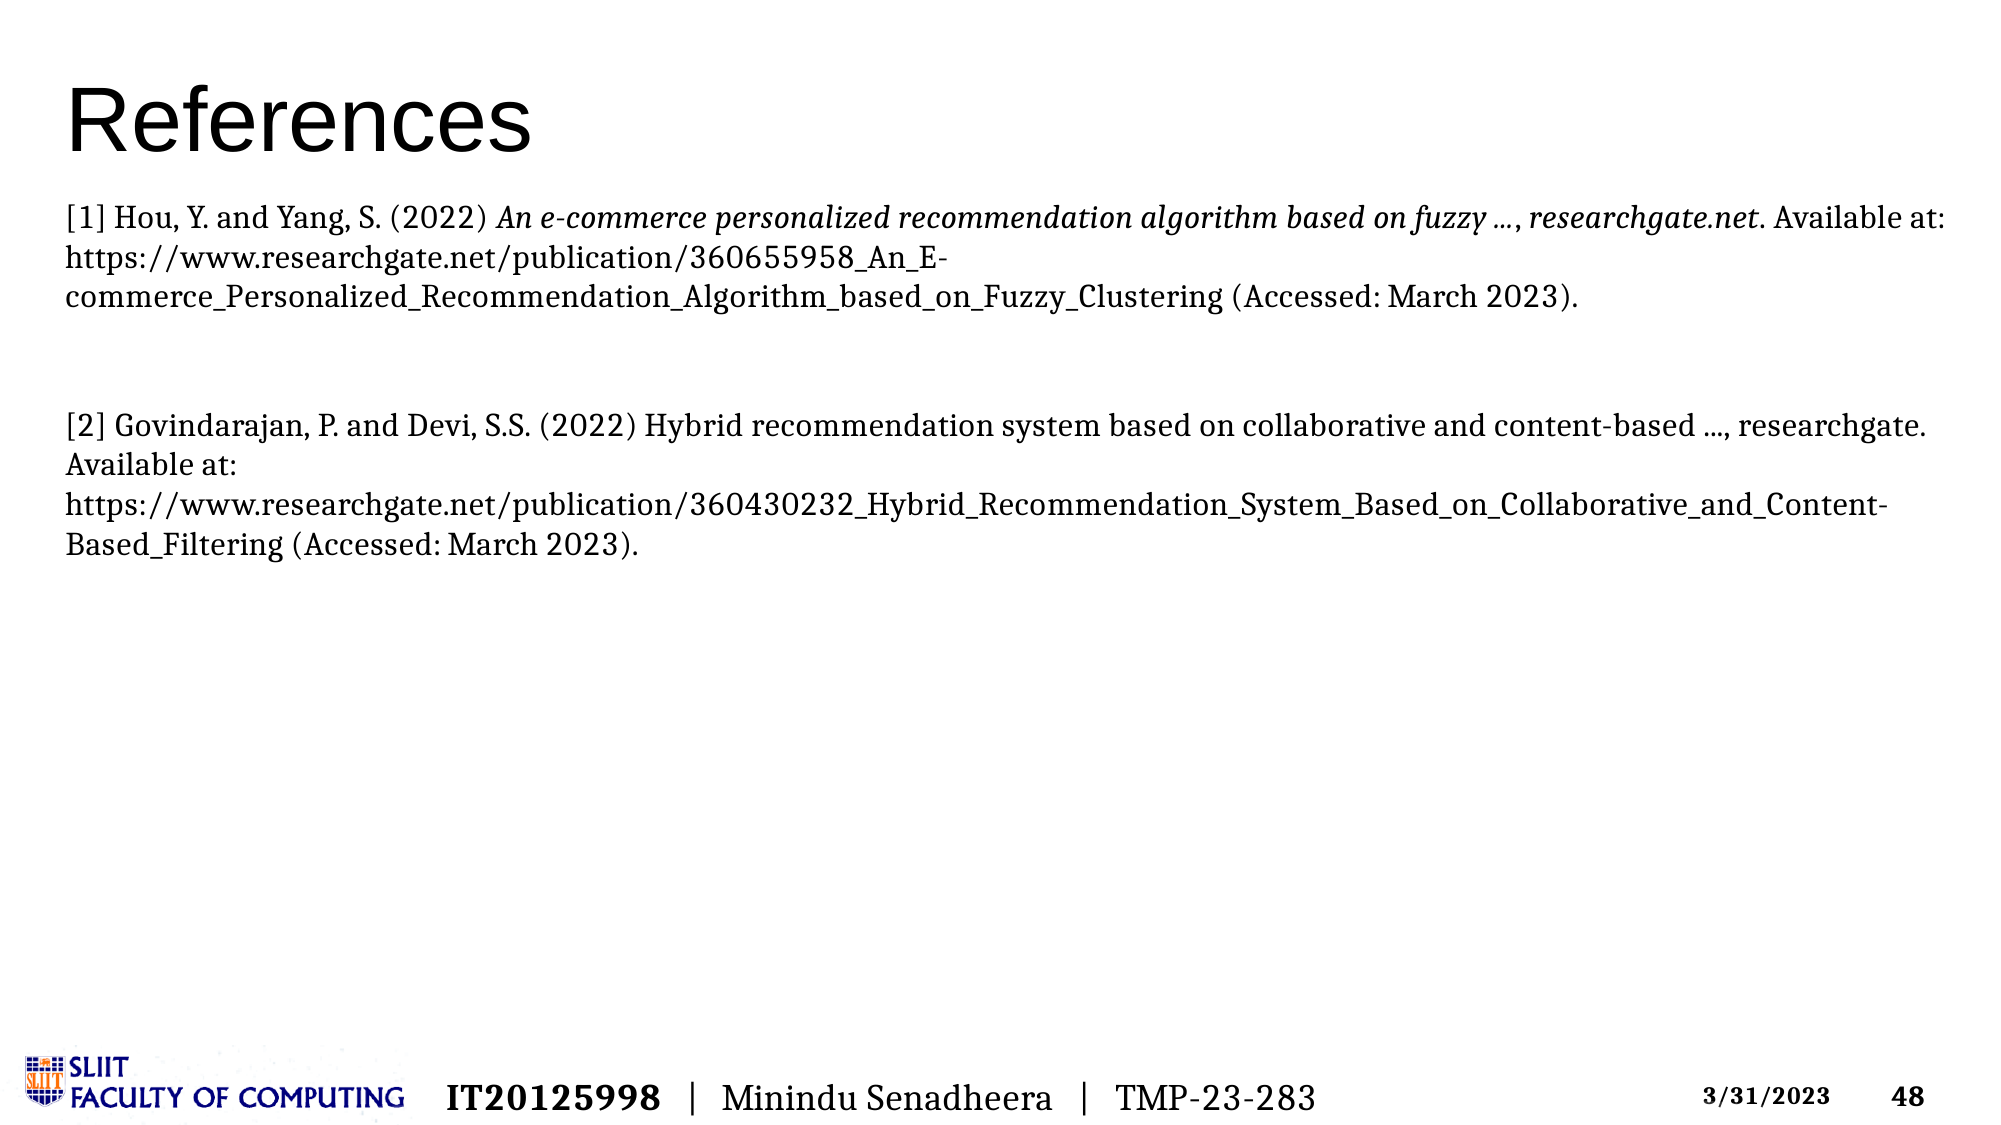

# References
[1] Hou, Y. and Yang, S. (2022) An e-commerce personalized recommendation algorithm based on fuzzy ..., researchgate.net. Available at: https://www.researchgate.net/publication/360655958_An_E-commerce_Personalized_Recommendation_Algorithm_based_on_Fuzzy_Clustering (Accessed: March 2023).

[2] Govindarajan, P. and Devi, S.S. (2022) Hybrid recommendation system based on collaborative and content-based ..., researchgate. Available at: https://www.researchgate.net/publication/360430232_Hybrid_Recommendation_System_Based_on_Collaborative_and_Content-Based_Filtering (Accessed: March 2023).

IT20125998   |   Minindu Senadheera   |   TMP-23-283